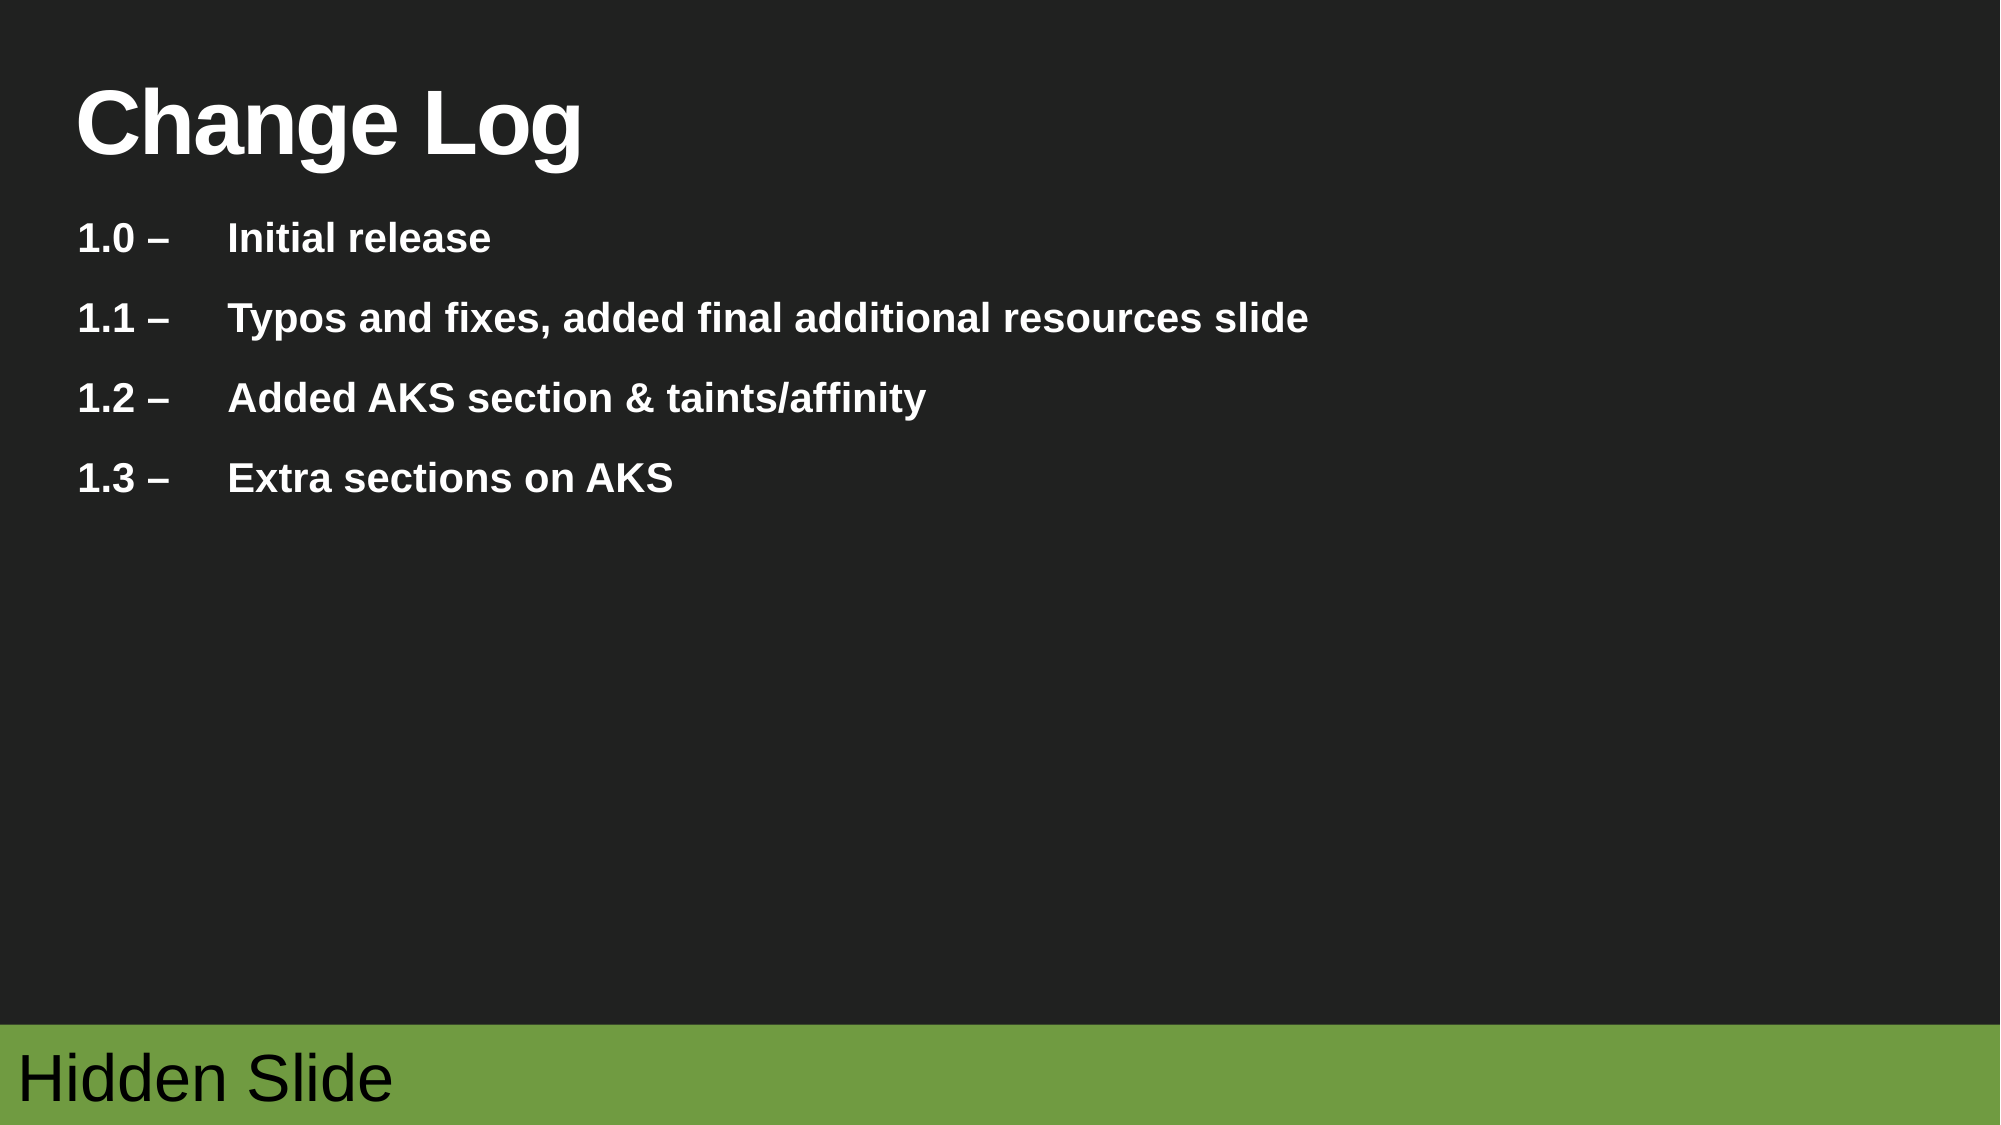

# Change Log
1.0 – 	Initial release
1.1 – 	Typos and fixes, added final additional resources slide
1.2 – 	Added AKS section & taints/affinity
1.3 – 	Extra sections on AKS